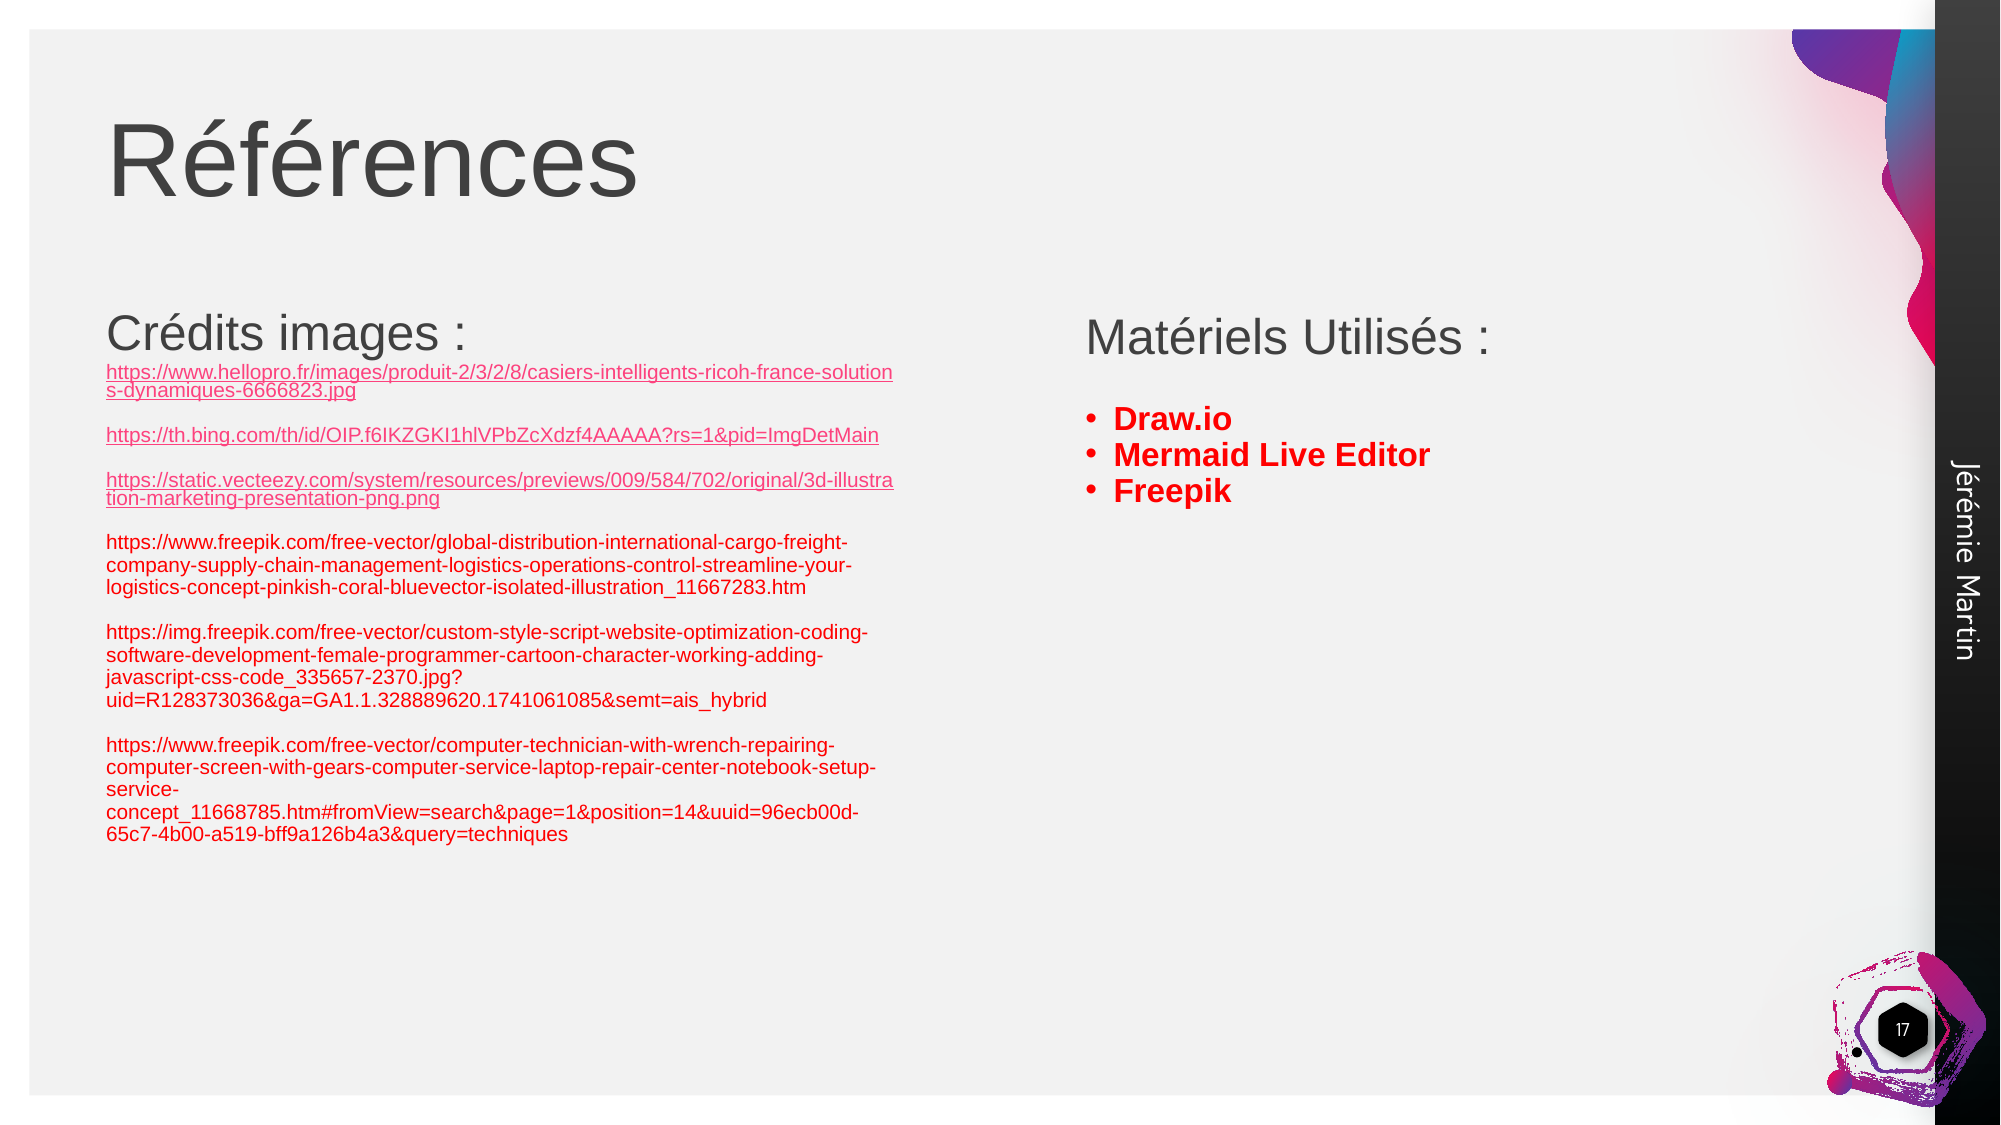

# Références
Crédits images :
https://www.hellopro.fr/images/produit-2/3/2/8/casiers-intelligents-ricoh-france-solutions-dynamiques-6666823.jpg

https://th.bing.com/th/id/OIP.f6IKZGKI1hlVPbZcXdzf4AAAAA?rs=1&pid=ImgDetMain

https://static.vecteezy.com/system/resources/previews/009/584/702/original/3d-illustration-marketing-presentation-png.png

https://www.freepik.com/free-vector/global-distribution-international-cargo-freight-company-supply-chain-management-logistics-operations-control-streamline-your-logistics-concept-pinkish-coral-bluevector-isolated-illustration_11667283.htm

https://img.freepik.com/free-vector/custom-style-script-website-optimization-coding-software-development-female-programmer-cartoon-character-working-adding-javascript-css-code_335657-2370.jpg?uid=R128373036&ga=GA1.1.328889620.1741061085&semt=ais_hybrid

https://www.freepik.com/free-vector/computer-technician-with-wrench-repairing-computer-screen-with-gears-computer-service-laptop-repair-center-notebook-setup-service-concept_11668785.htm#fromView=search&page=1&position=14&uuid=96ecb00d-65c7-4b00-a519-bff9a126b4a3&query=techniques
Matériels Utilisés :

Draw.io
Mermaid Live Editor
Freepik

17